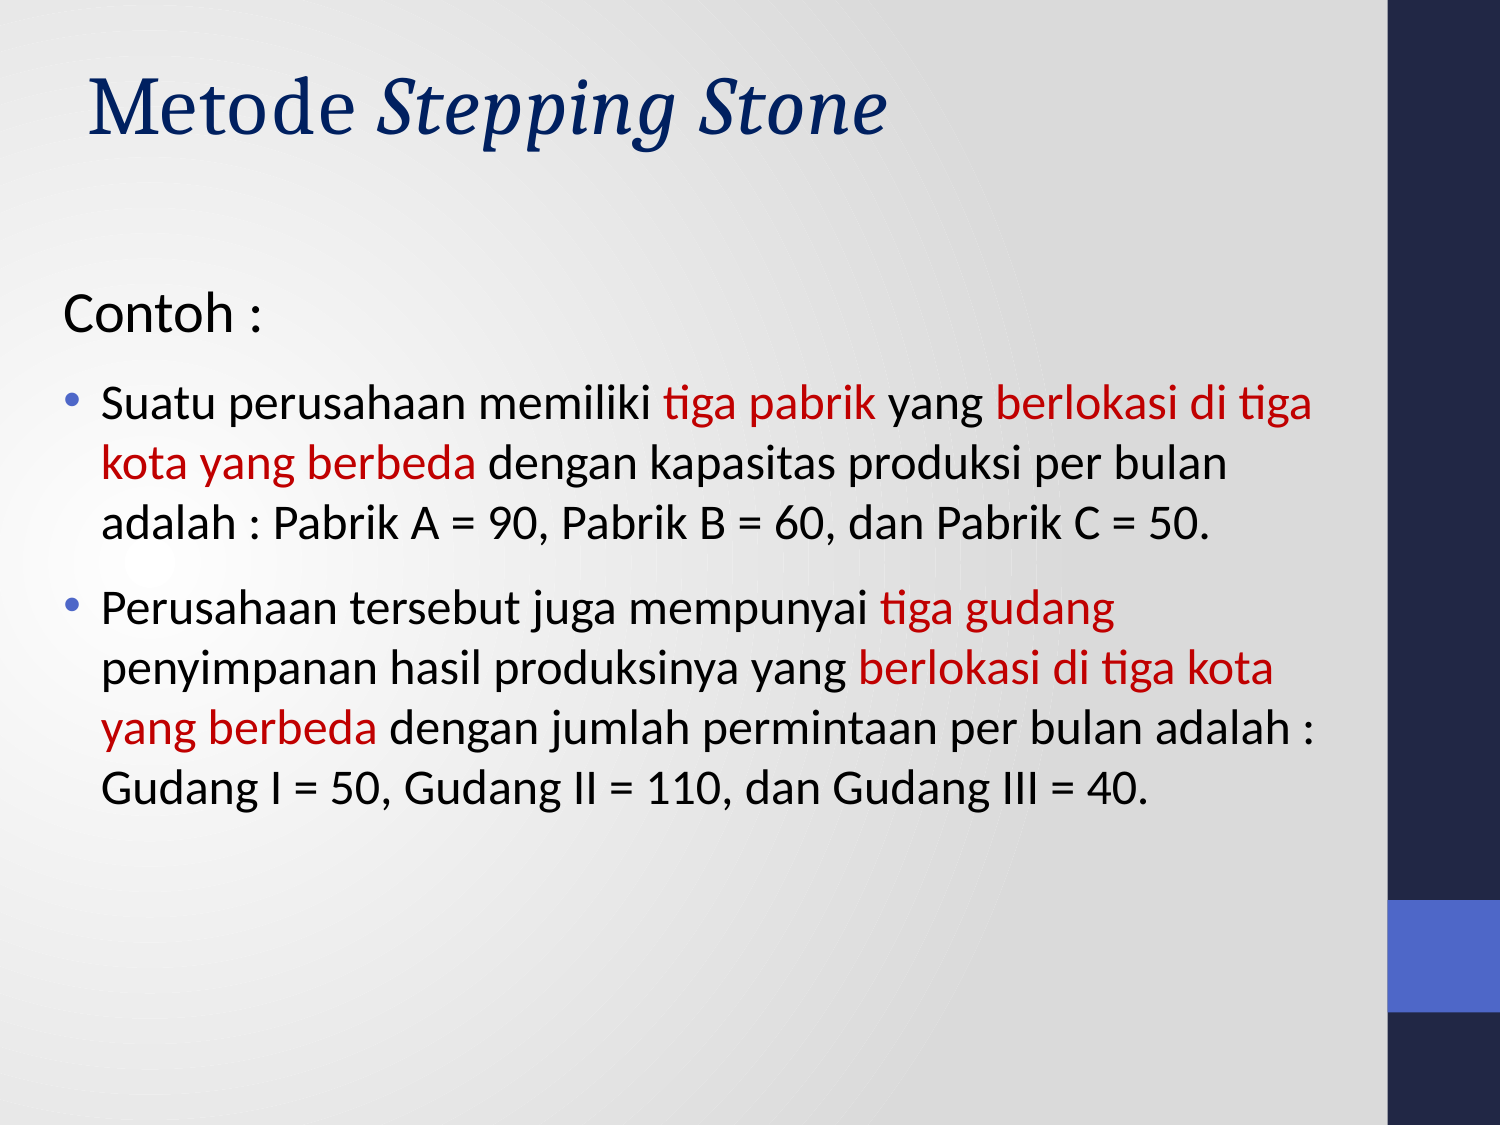

# Metode Stepping Stone
Contoh :
Suatu perusahaan memiliki tiga pabrik yang berlokasi di tiga kota yang berbeda dengan kapasitas produksi per bulan adalah : Pabrik A = 90, Pabrik B = 60, dan Pabrik C = 50.
Perusahaan tersebut juga mempunyai tiga gudang penyimpanan hasil produksinya yang berlokasi di tiga kota yang berbeda dengan jumlah permintaan per bulan adalah : Gudang I = 50, Gudang II = 110, dan Gudang III = 40.